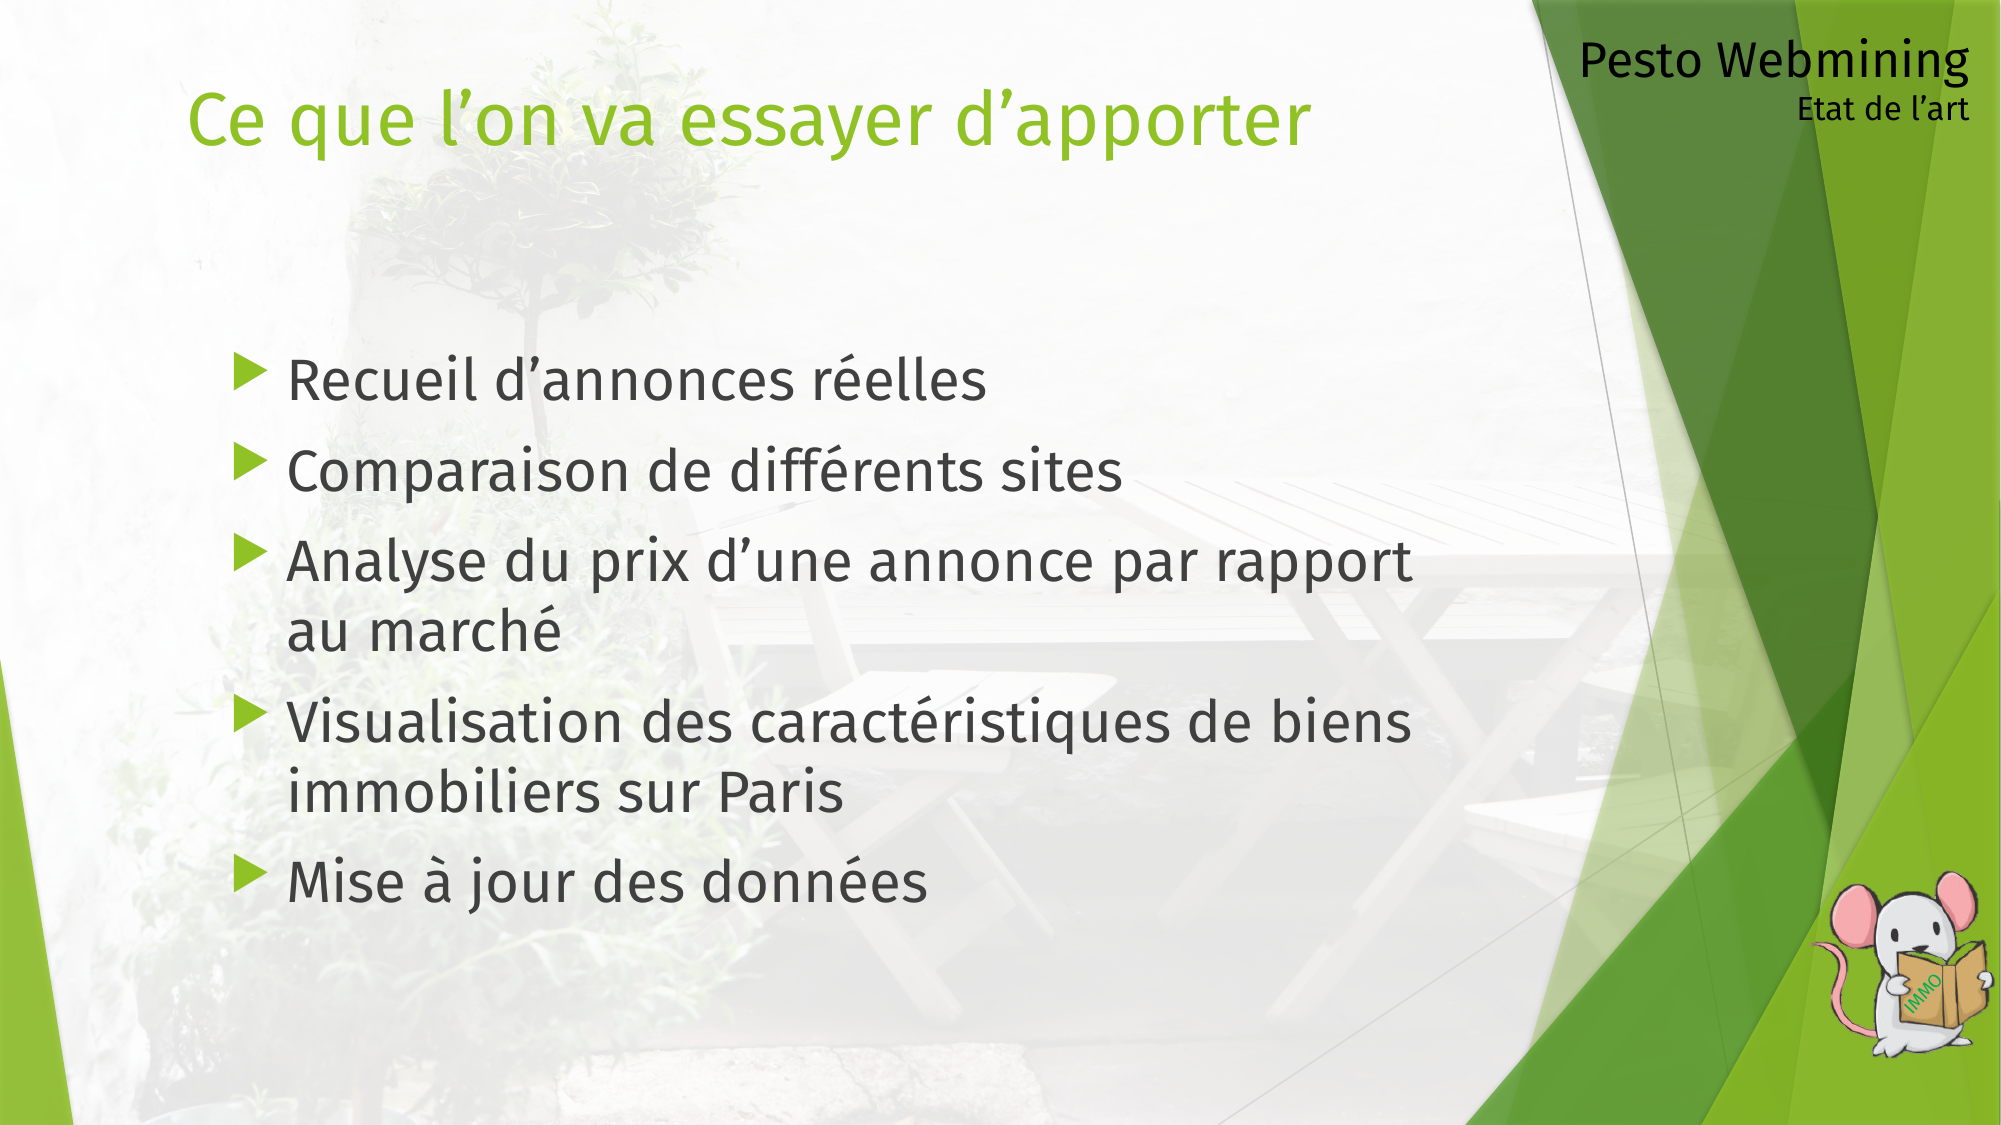

Pesto Webmining
Etat de l’art
# Ce que l’on va essayer d’apporter

Recueil d’annonces réelles
Comparaison de différents sites
Analyse du prix d’une annonce par rapport au marché
Visualisation des caractéristiques de biens immobiliers sur Paris
Mise à jour des données